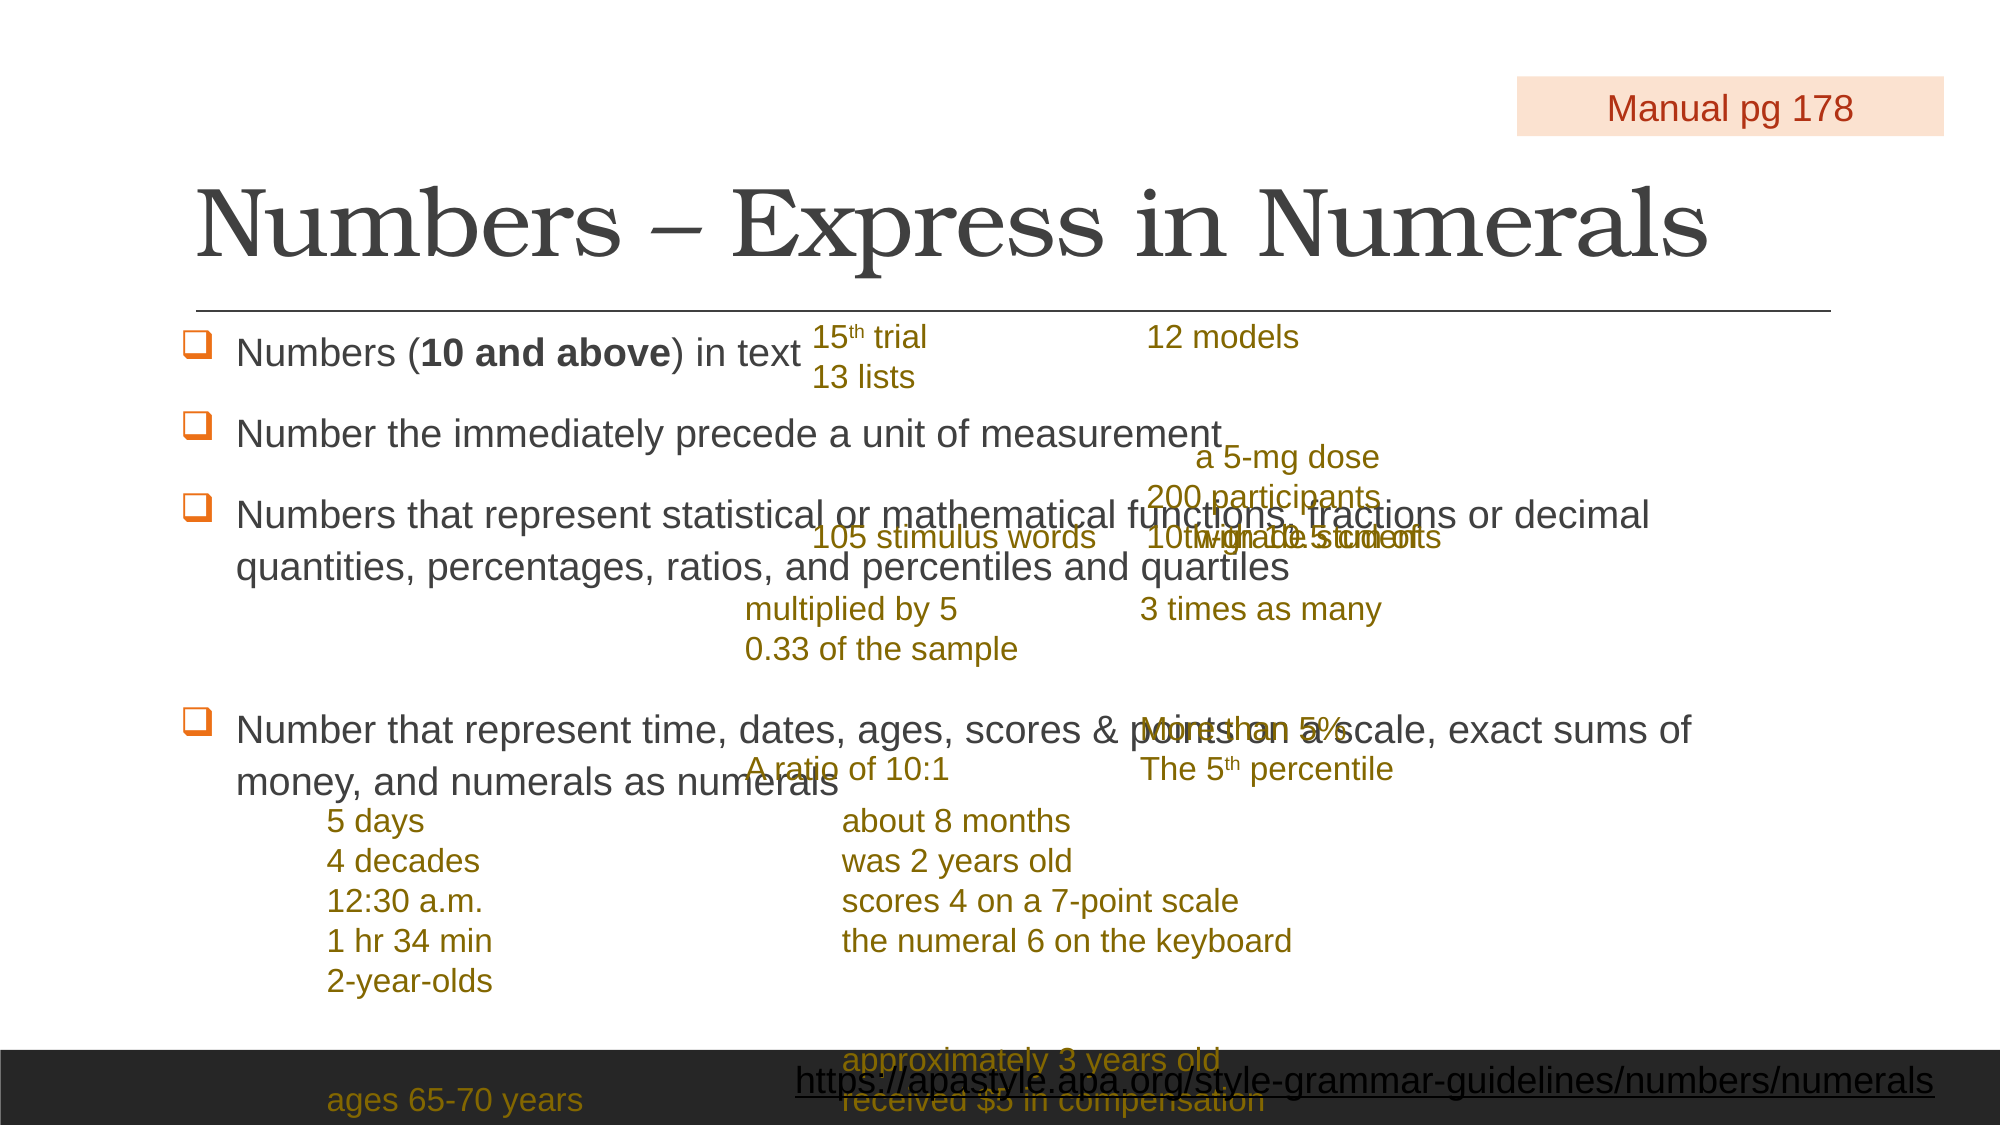

# Numbers – Express in Numerals
Manual pg 178
15th trial
13 lists

105 stimulus words
12 models

200 participants
10th-grade students

Numbers (10 and above) in text
Number the immediately precede a unit of measurement
Numbers that represent statistical or mathematical functions, fractions or decimal quantities, percentages, ratios, and percentiles and quartiles

Number that represent time, dates, ages, scores & points on a scale, exact sums of money, and numerals as numerals

a 5-mg dose

with 10.5 cm of

multiplied by 5
0.33 of the sample

A ratio of 10:1
3 times as many

More than 5%
The 5th percentile

5 days
4 decades
12:30 a.m.
1 hr 34 min
2-year-olds

ages 65-70 years
about 8 months
was 2 years old
scores 4 on a 7-point scale
the numeral 6 on the keyboard

approximately 3 years old
received $5 in compensation

https://apastyle.apa.org/style-grammar-guidelines/numbers/numerals